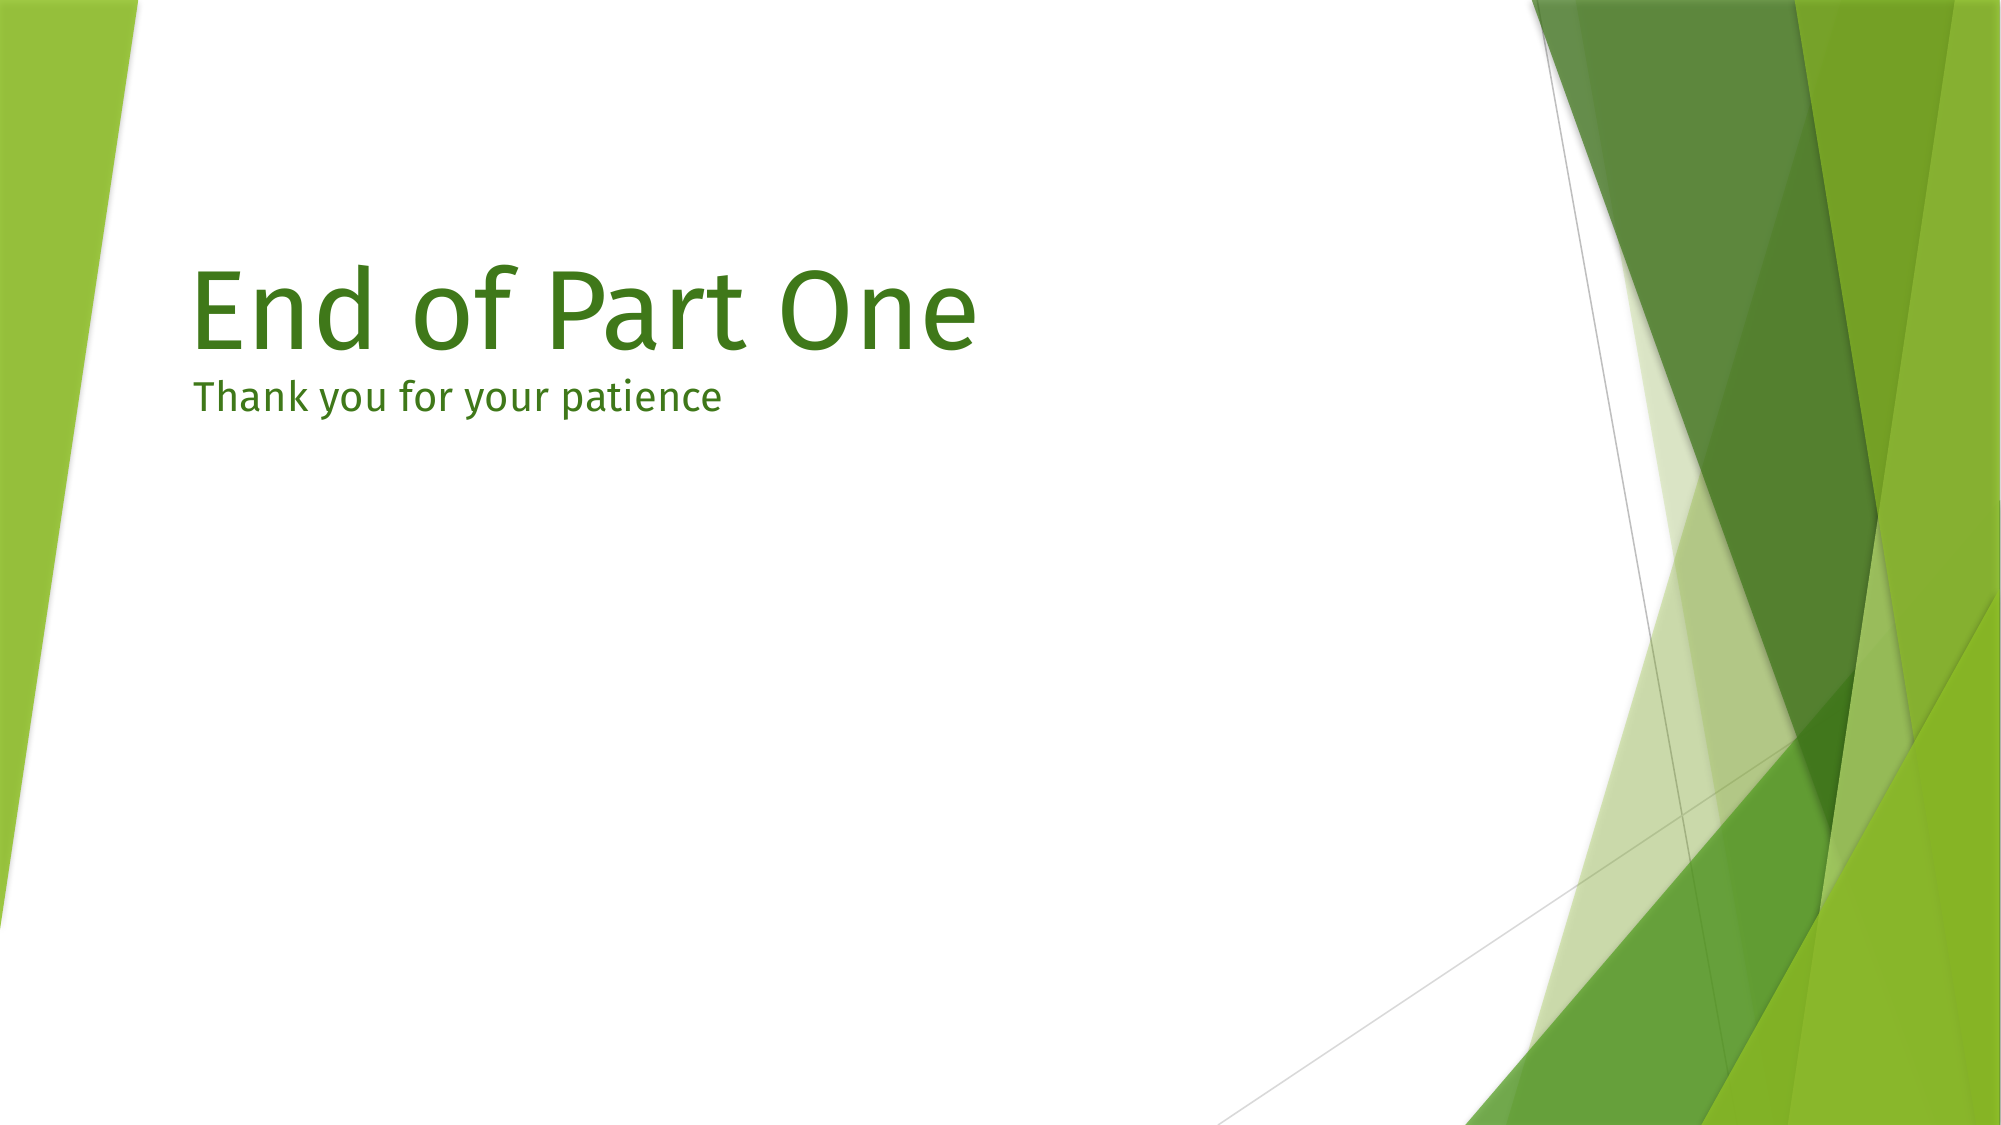

# End of Part One
Thank you for your patience